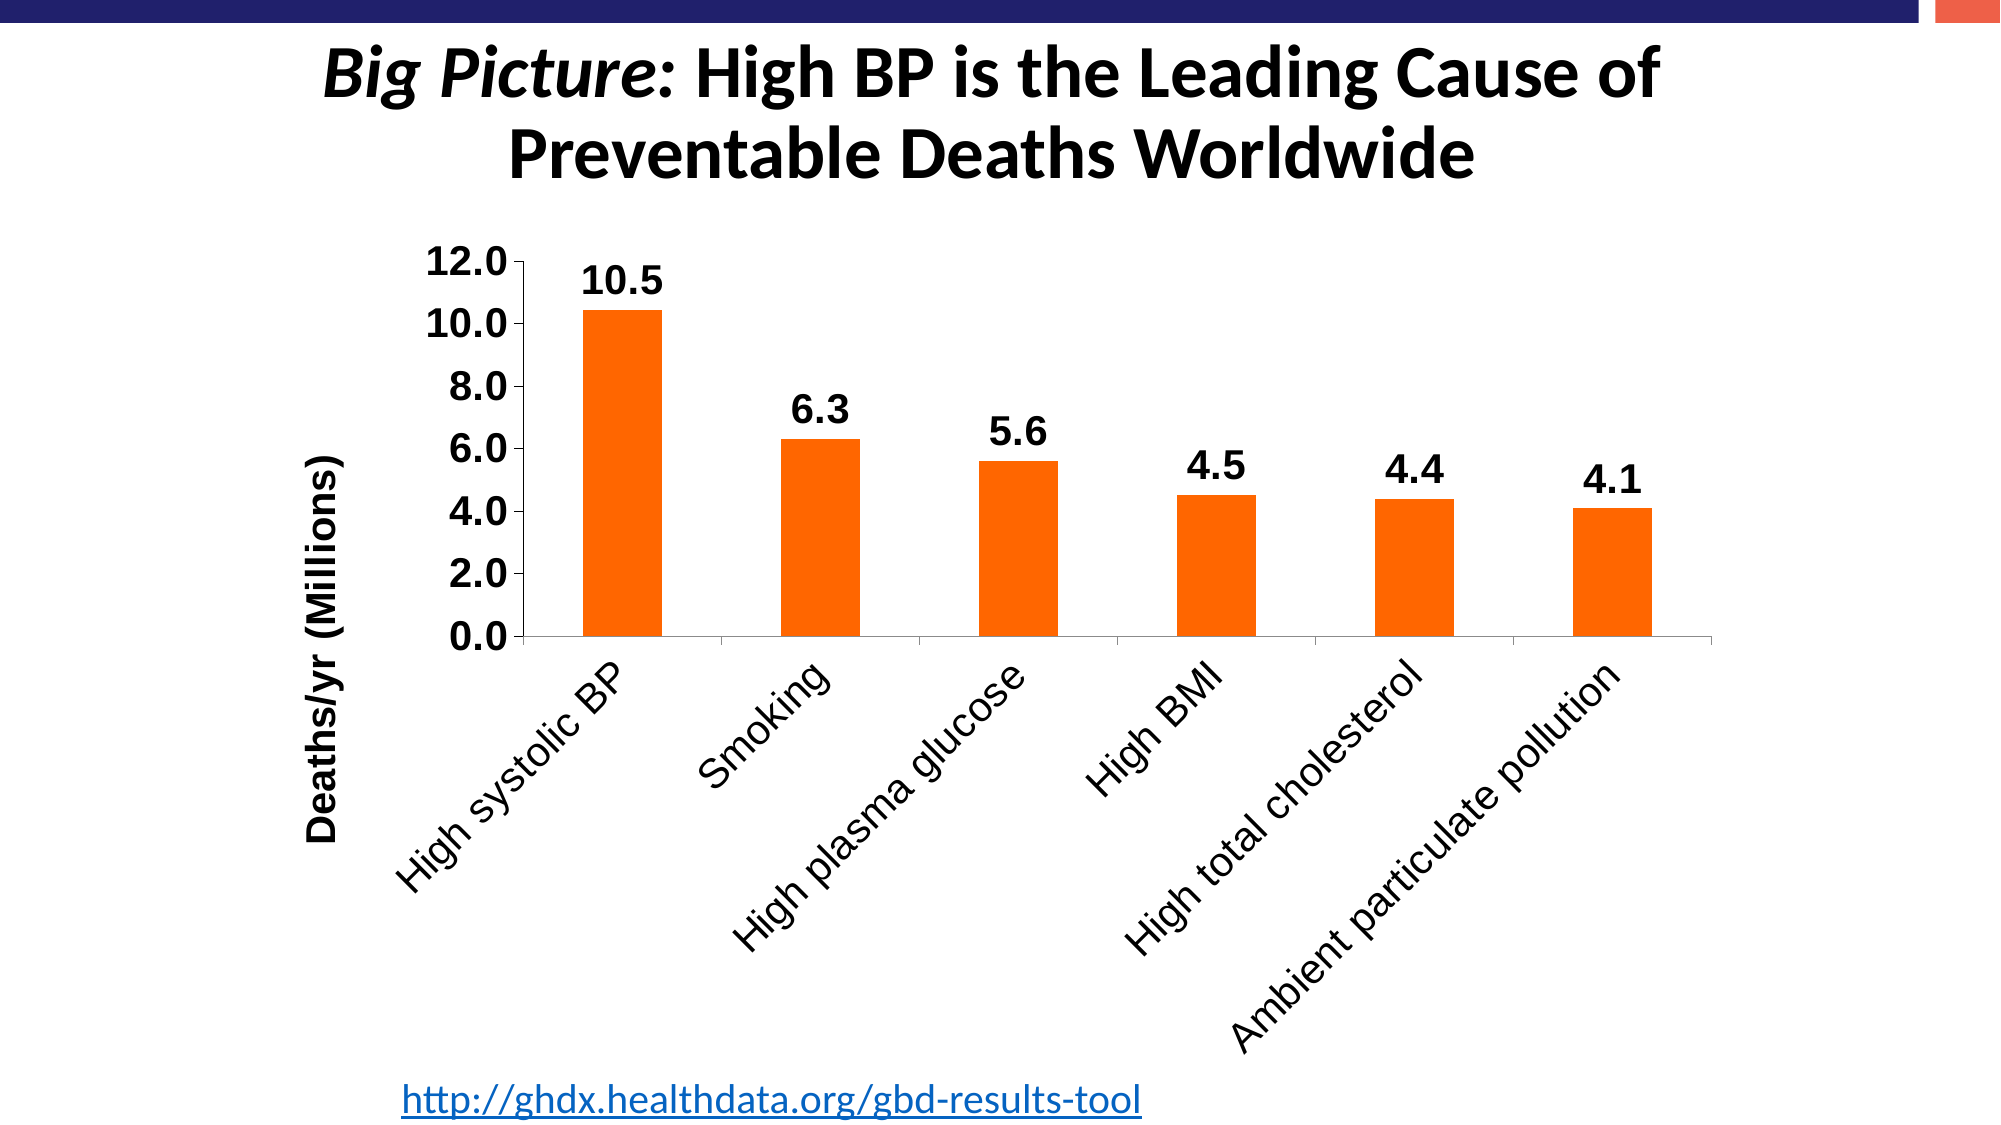

# Big Picture: High BP is the Leading Cause of Preventable Deaths Worldwide

### Chart

| Category | Deaths (millions)  |
|---|---|
| High systolic BP | 10.45 |
| Smoking | 6.32 |
| High plasma glucose | 5.61 |
| High BMI | 4.52 |
| High total cholesterol | 4.39 |
| Ambient particulate pollution | 4.09 |
Source: http://ghdx.healthdata.org/gbd-results-tool, 2018